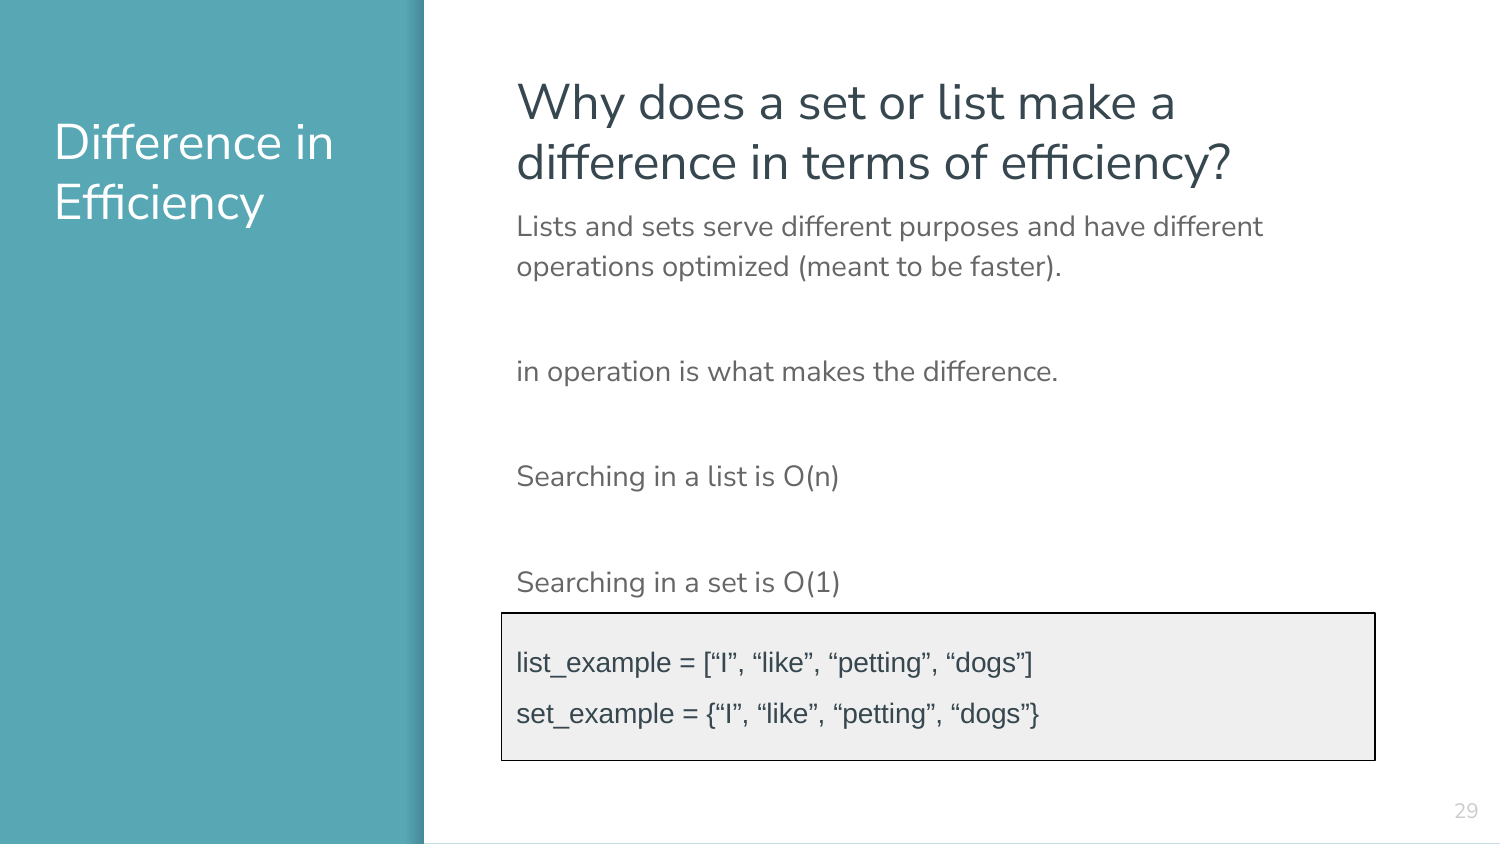

Why does a set or list make a difference in terms of efficiency?
Lists and sets serve different purposes and have different operations optimized (meant to be faster).

in operation is what makes the difference.

Searching in a list is O(n)

Searching in a set is O(1)

Adding operation to the end of a list or a set is O(1)

# Difference in Efficiency
list_example = [“I”, “like”, “petting”, “dogs”]
set_example = {“I”, “like”, “petting”, “dogs”}

29